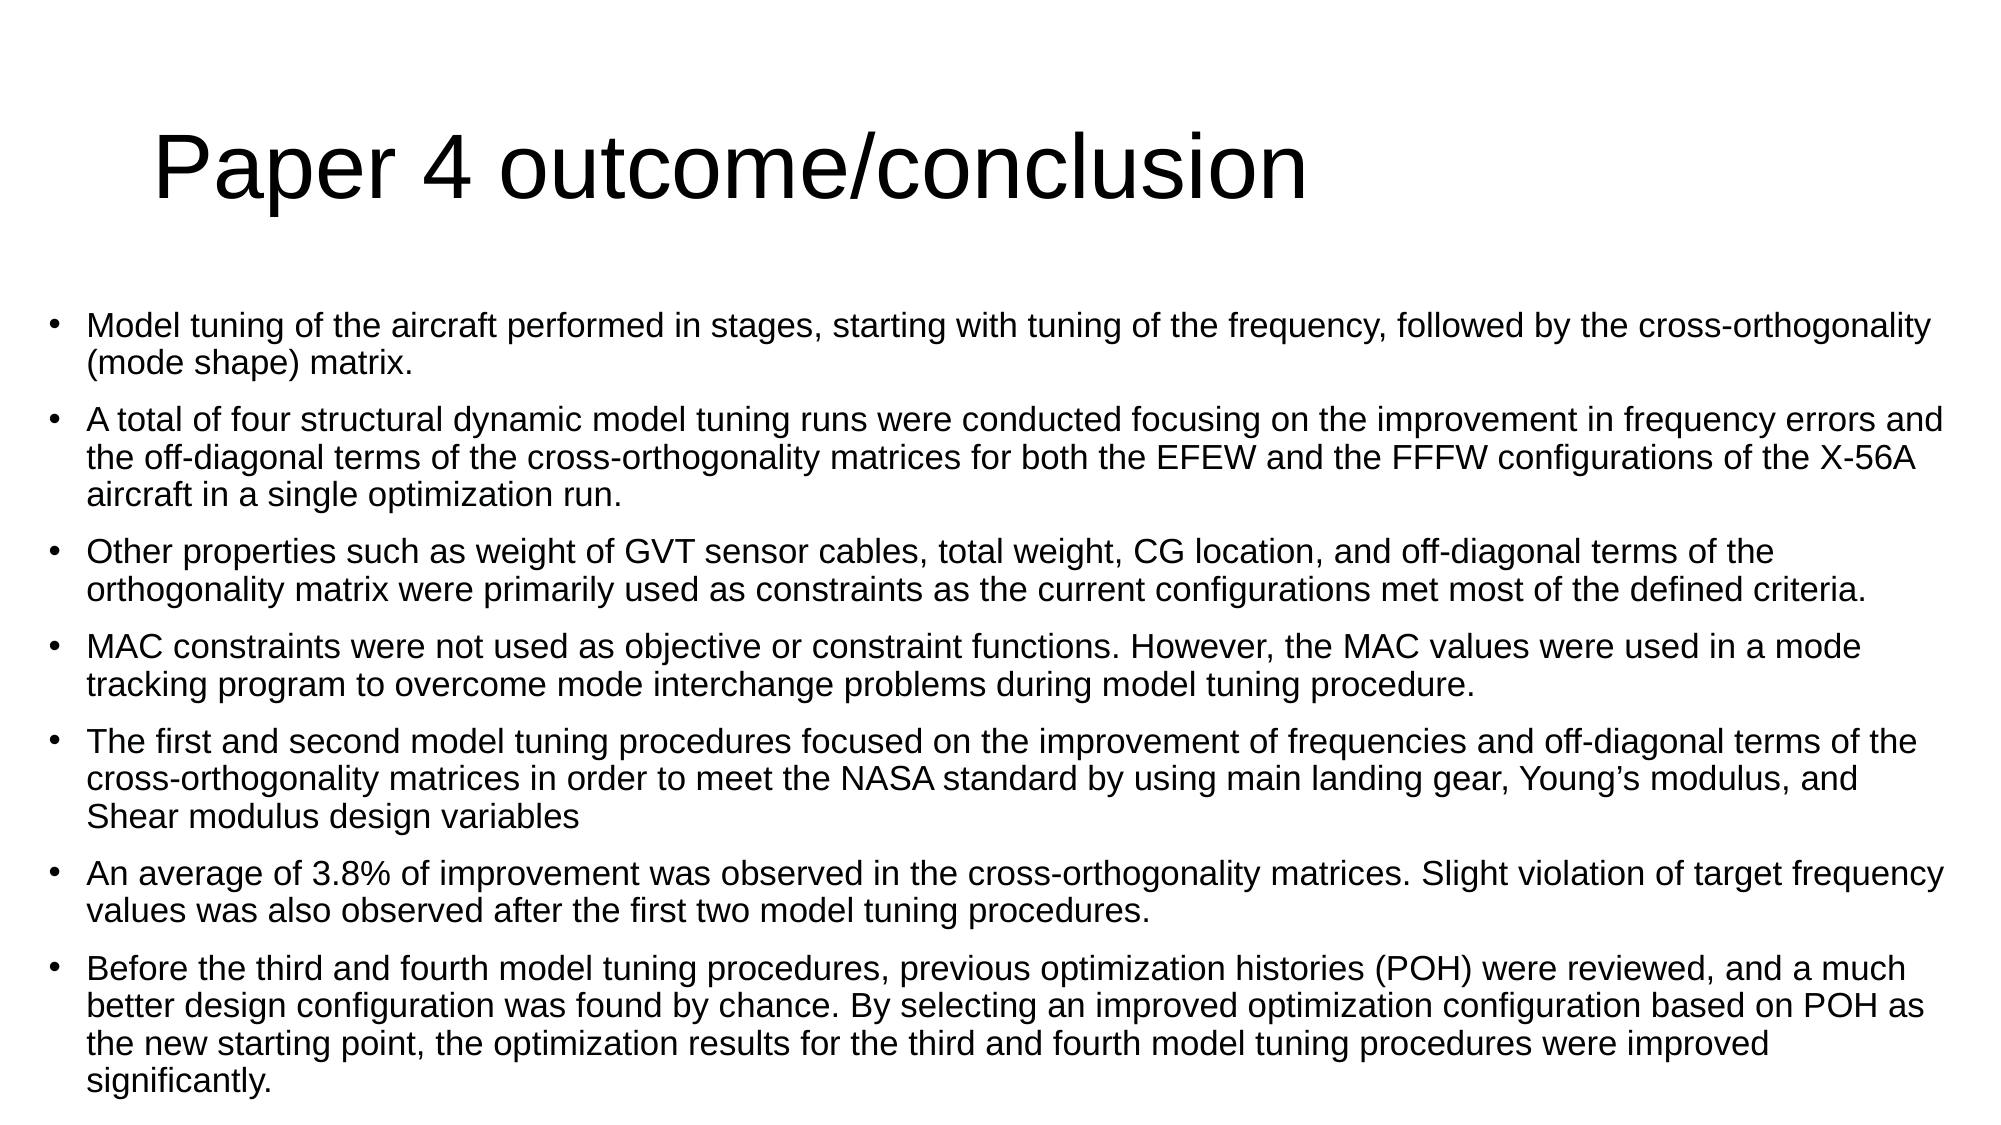

# Paper 4 outcome/conclusion
Model tuning of the aircraft performed in stages, starting with tuning of the frequency, followed by the cross-orthogonality (mode shape) matrix.
A total of four structural dynamic model tuning runs were conducted focusing on the improvement in frequency errors and the off-diagonal terms of the cross-orthogonality matrices for both the EFEW and the FFFW configurations of the X-56A aircraft in a single optimization run.
Other properties such as weight of GVT sensor cables, total weight, CG location, and off-diagonal terms of the orthogonality matrix were primarily used as constraints as the current configurations met most of the defined criteria.
MAC constraints were not used as objective or constraint functions. However, the MAC values were used in a mode tracking program to overcome mode interchange problems during model tuning procedure.
The first and second model tuning procedures focused on the improvement of frequencies and off-diagonal terms of the cross-orthogonality matrices in order to meet the NASA standard by using main landing gear, Young’s modulus, and Shear modulus design variables
An average of 3.8% of improvement was observed in the cross-orthogonality matrices. Slight violation of target frequency values was also observed after the first two model tuning procedures.
Before the third and fourth model tuning procedures, previous optimization histories (POH) were reviewed, and a much better design configuration was found by chance. By selecting an improved optimization configuration based on POH as the new starting point, the optimization results for the third and fourth model tuning procedures were improved significantly.